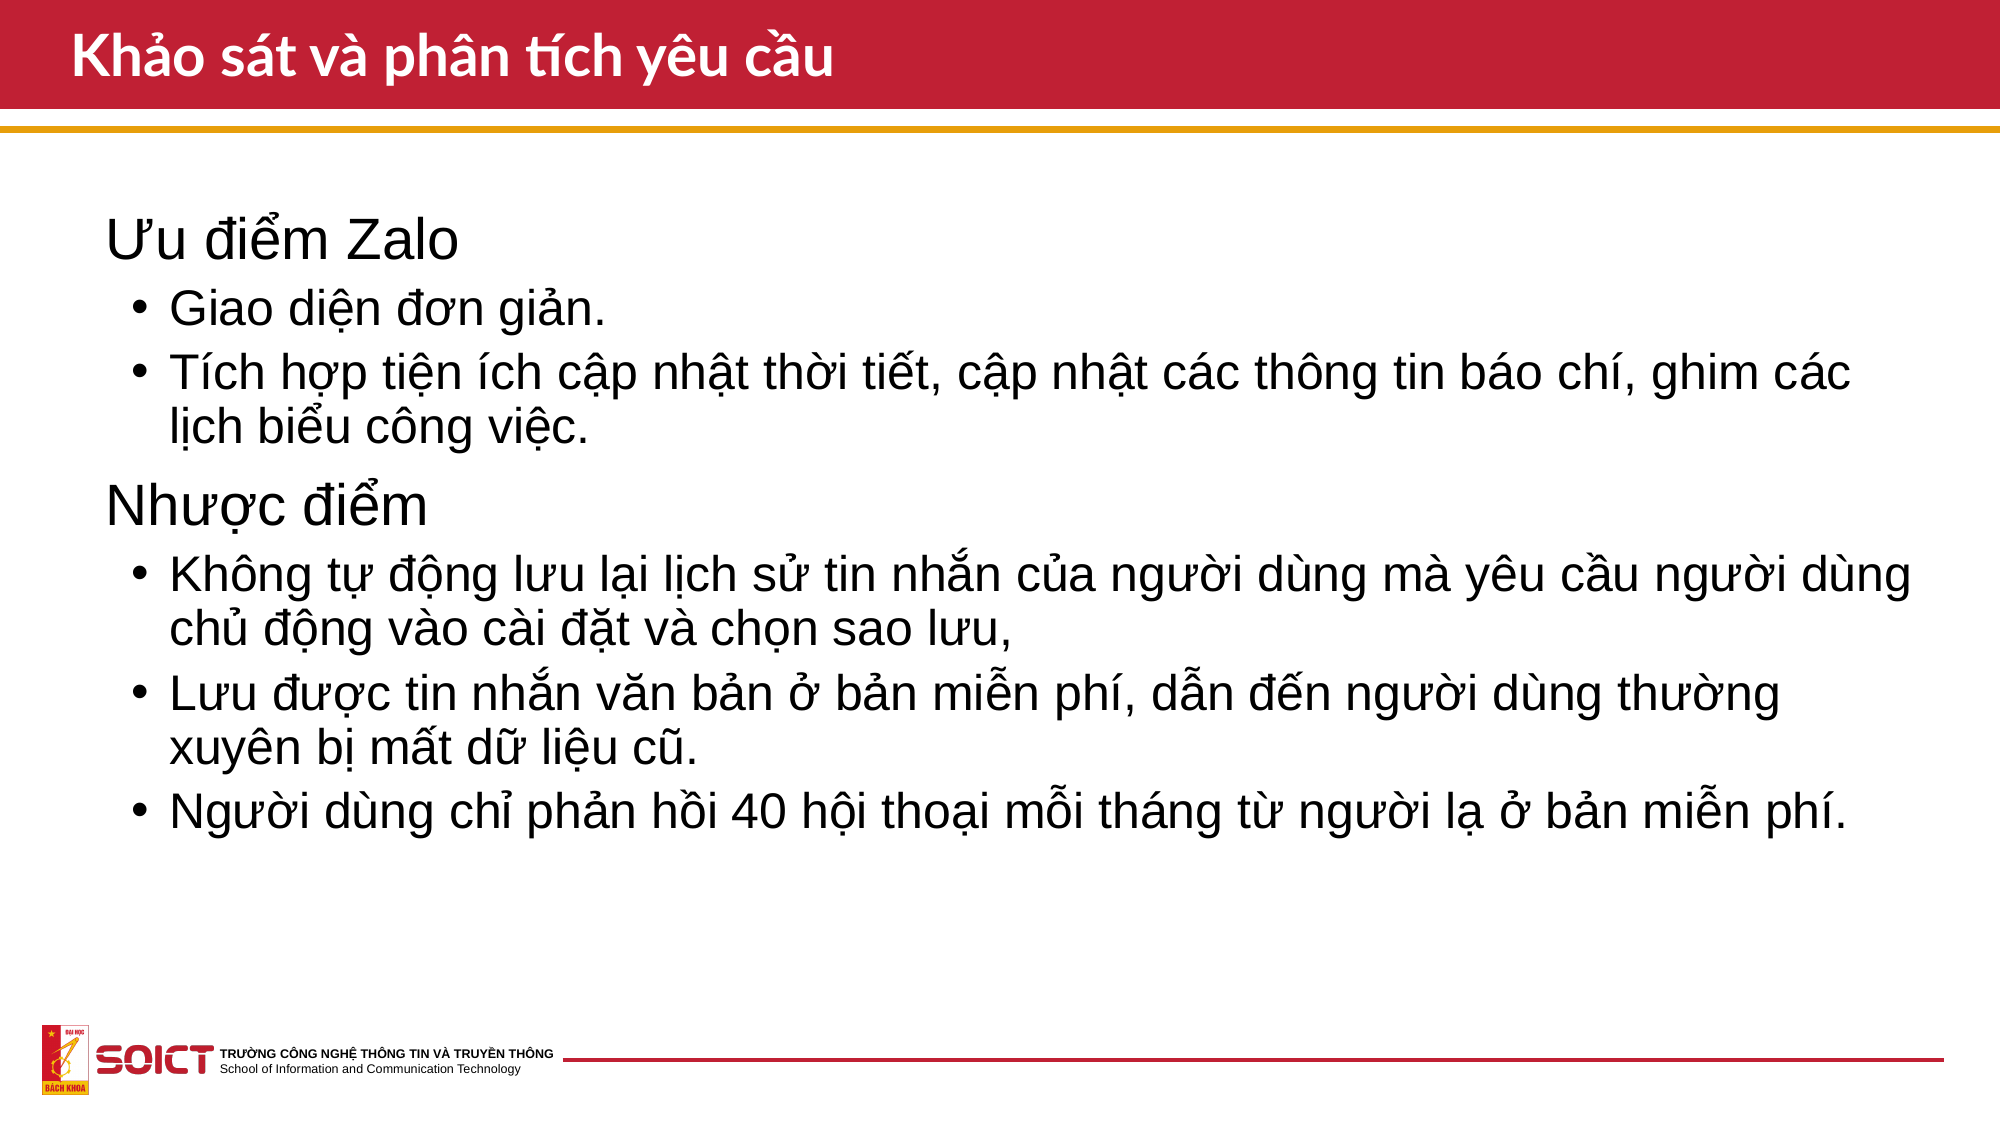

# Khảo sát và phân tích yêu cầu
   Ưu điểm Zalo
Giao diện đơn giản.
Tích hợp tiện ích cập nhật thời tiết, cập nhật các thông tin báo chí, ghim các lịch biểu công việc.
   Nhược điểm
Không tự động lưu lại lịch sử tin nhắn của người dùng mà yêu cầu người dùng chủ động vào cài đặt và chọn sao lưu,
Lưu được tin nhắn văn bản ở bản miễn phí, dẫn đến người dùng thường xuyên bị mất dữ liệu cũ.
Người dùng chỉ phản hồi 40 hội thoại mỗi tháng từ người lạ ở bản miễn phí.